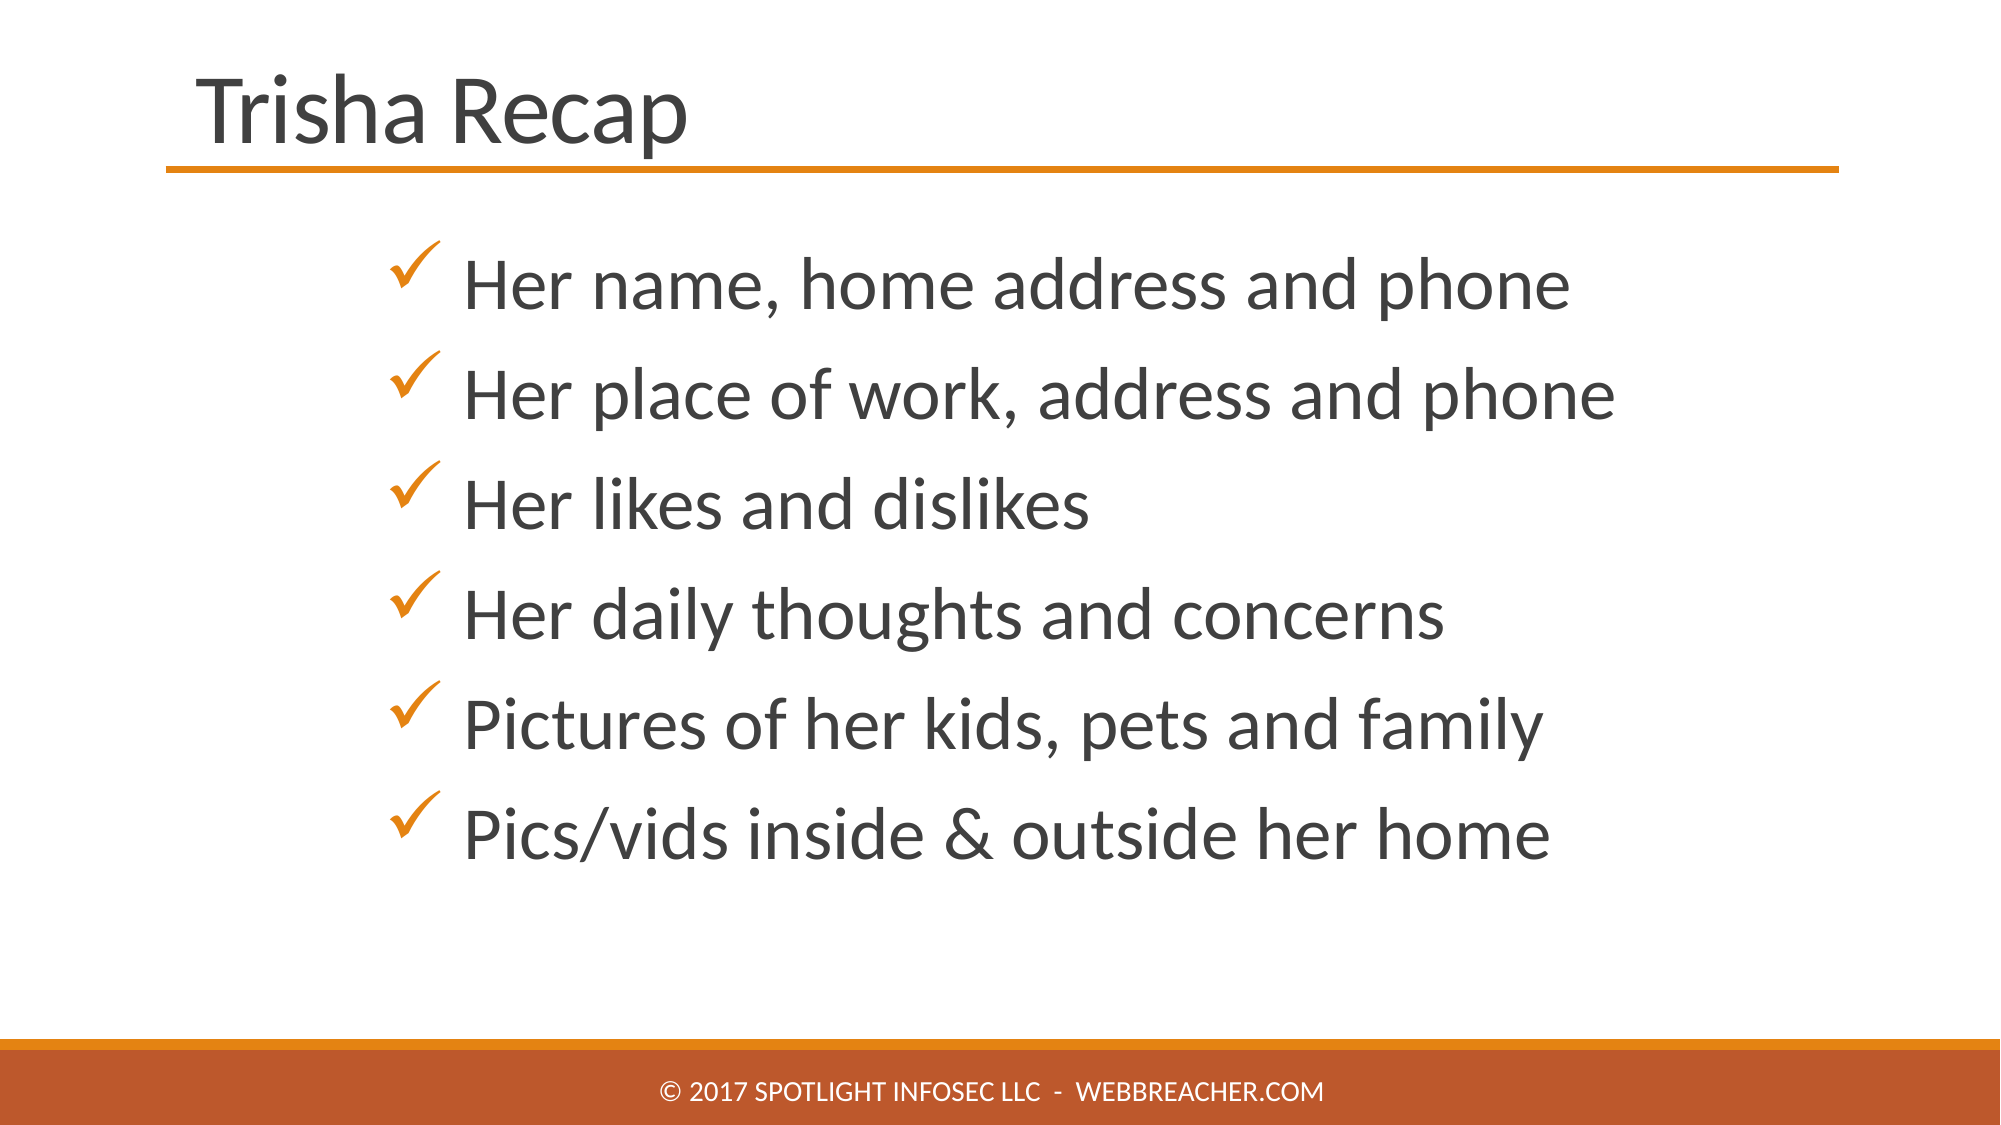

# Trisha Recap
 Her name, home address and phone
 Her place of work, address and phone
 Her likes and dislikes
 Her daily thoughts and concerns
 Pictures of her kids, pets and family
 Pics/vids inside & outside her home

© 2017 Spotlight Infosec LLC  -  WebBreacher.com